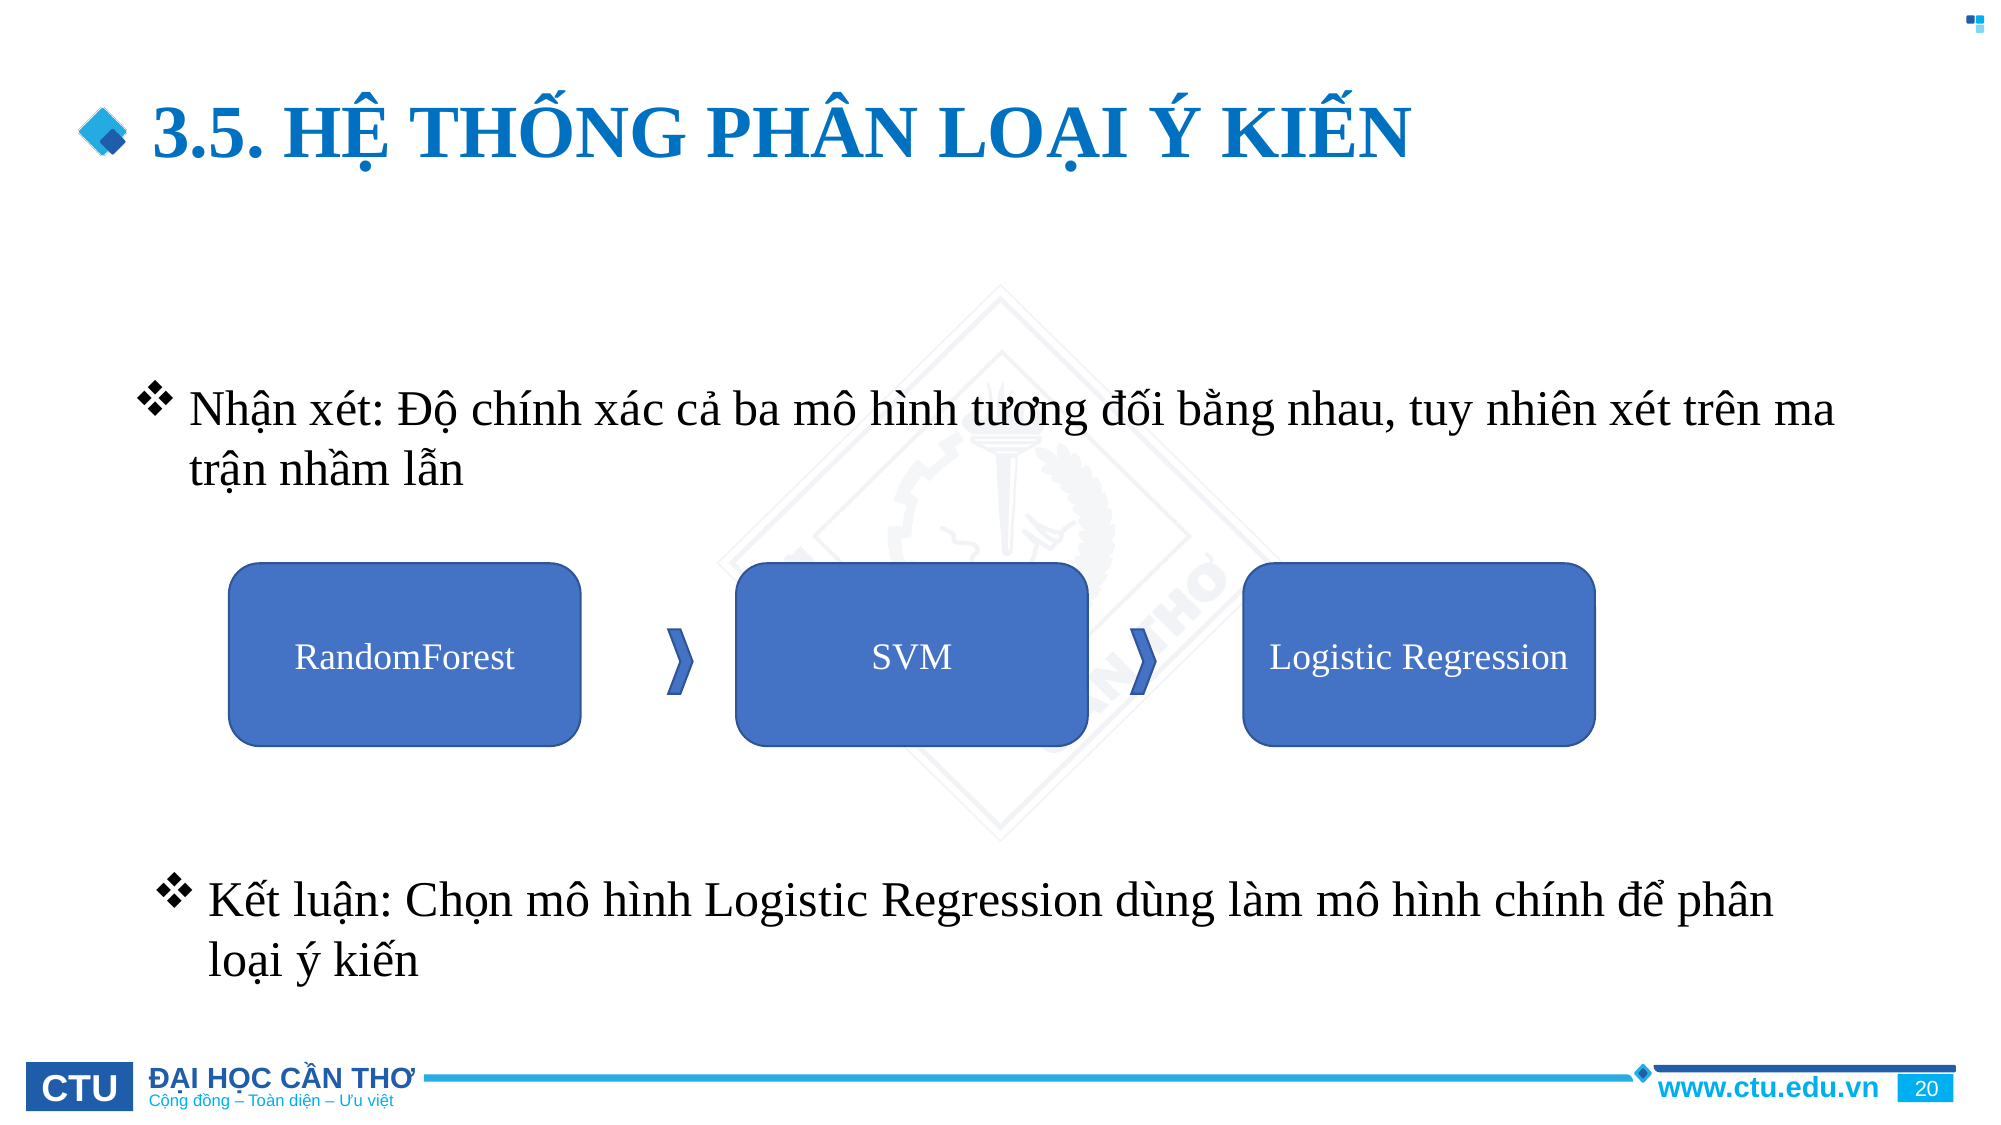

# 3.5. HỆ THỐNG PHÂN LOẠI Ý KIẾN
Nhận xét: Độ chính xác cả ba mô hình tương đối bằng nhau, tuy nhiên xét trên ma trận nhầm lẫn
RandomForest
SVM
Logistic Regression

Kết luận: Chọn mô hình Logistic Regression dùng làm mô hình chính để phân loại ý kiến